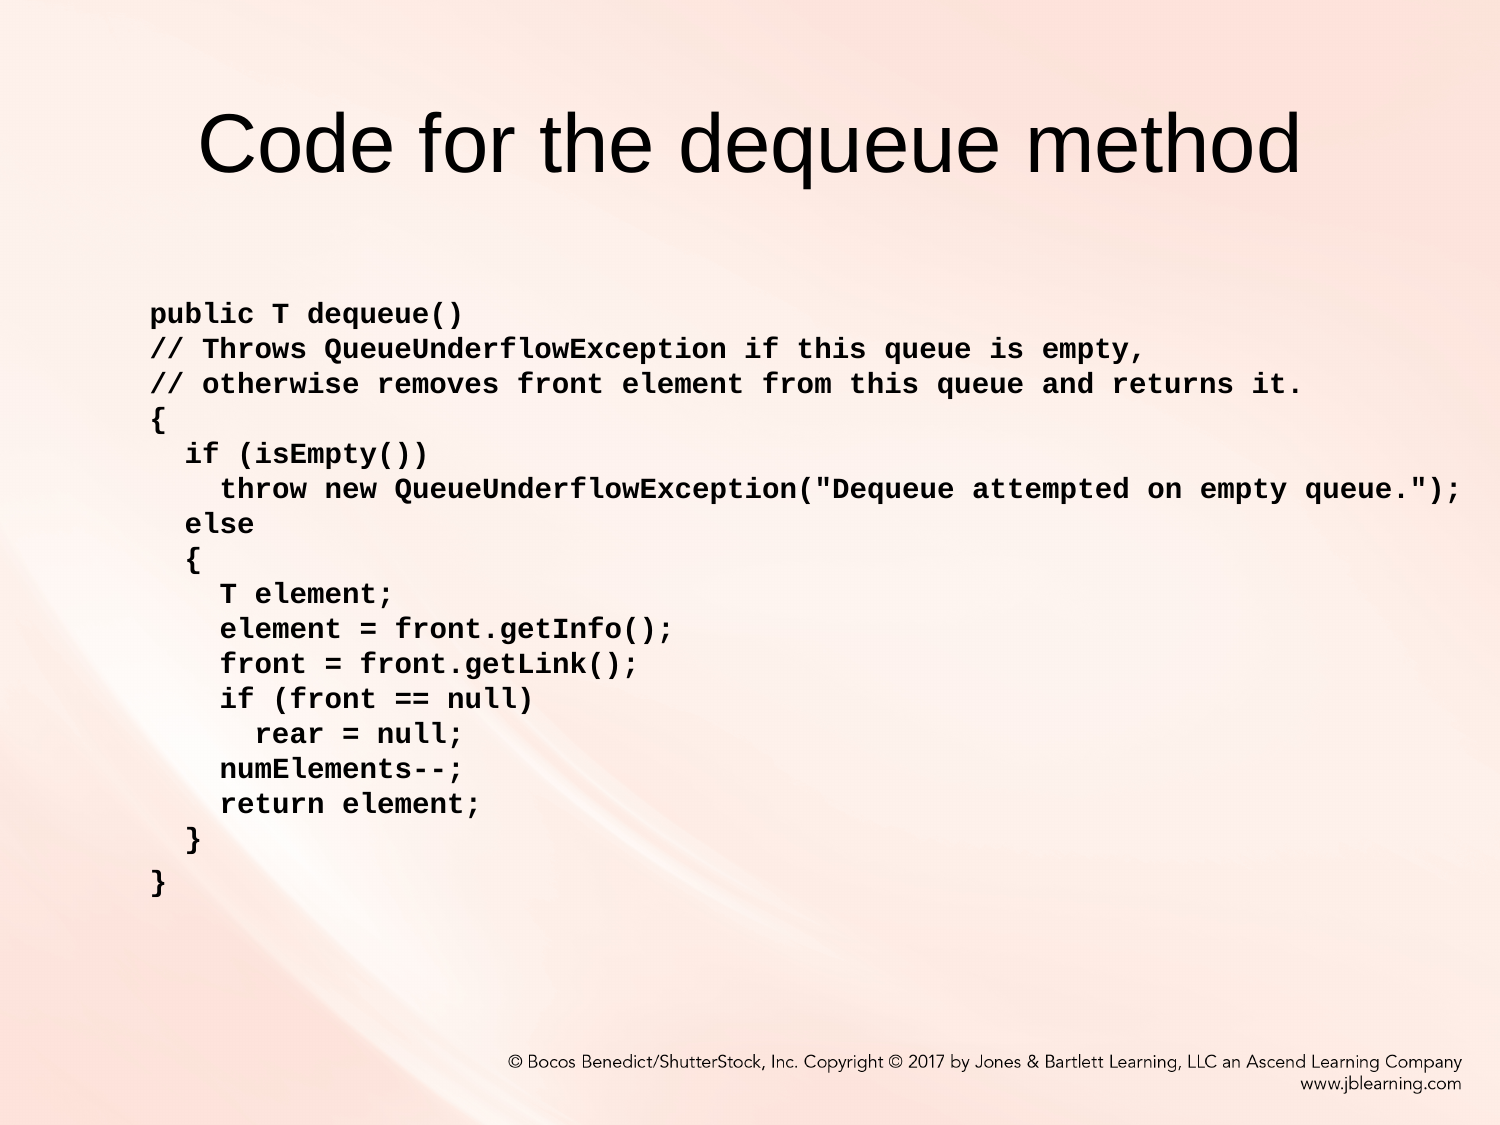

# Code for the dequeue method
public T dequeue()
// Throws QueueUnderflowException if this queue is empty,
// otherwise removes front element from this queue and returns it.
{
  if (isEmpty())
    throw new QueueUnderflowException("Dequeue attempted on empty queue.");
  else
  {
    T element;
    element = front.getInfo();
    front = front.getLink();
    if (front == null)
      rear = null;
    numElements--;
    return element;
  }
}